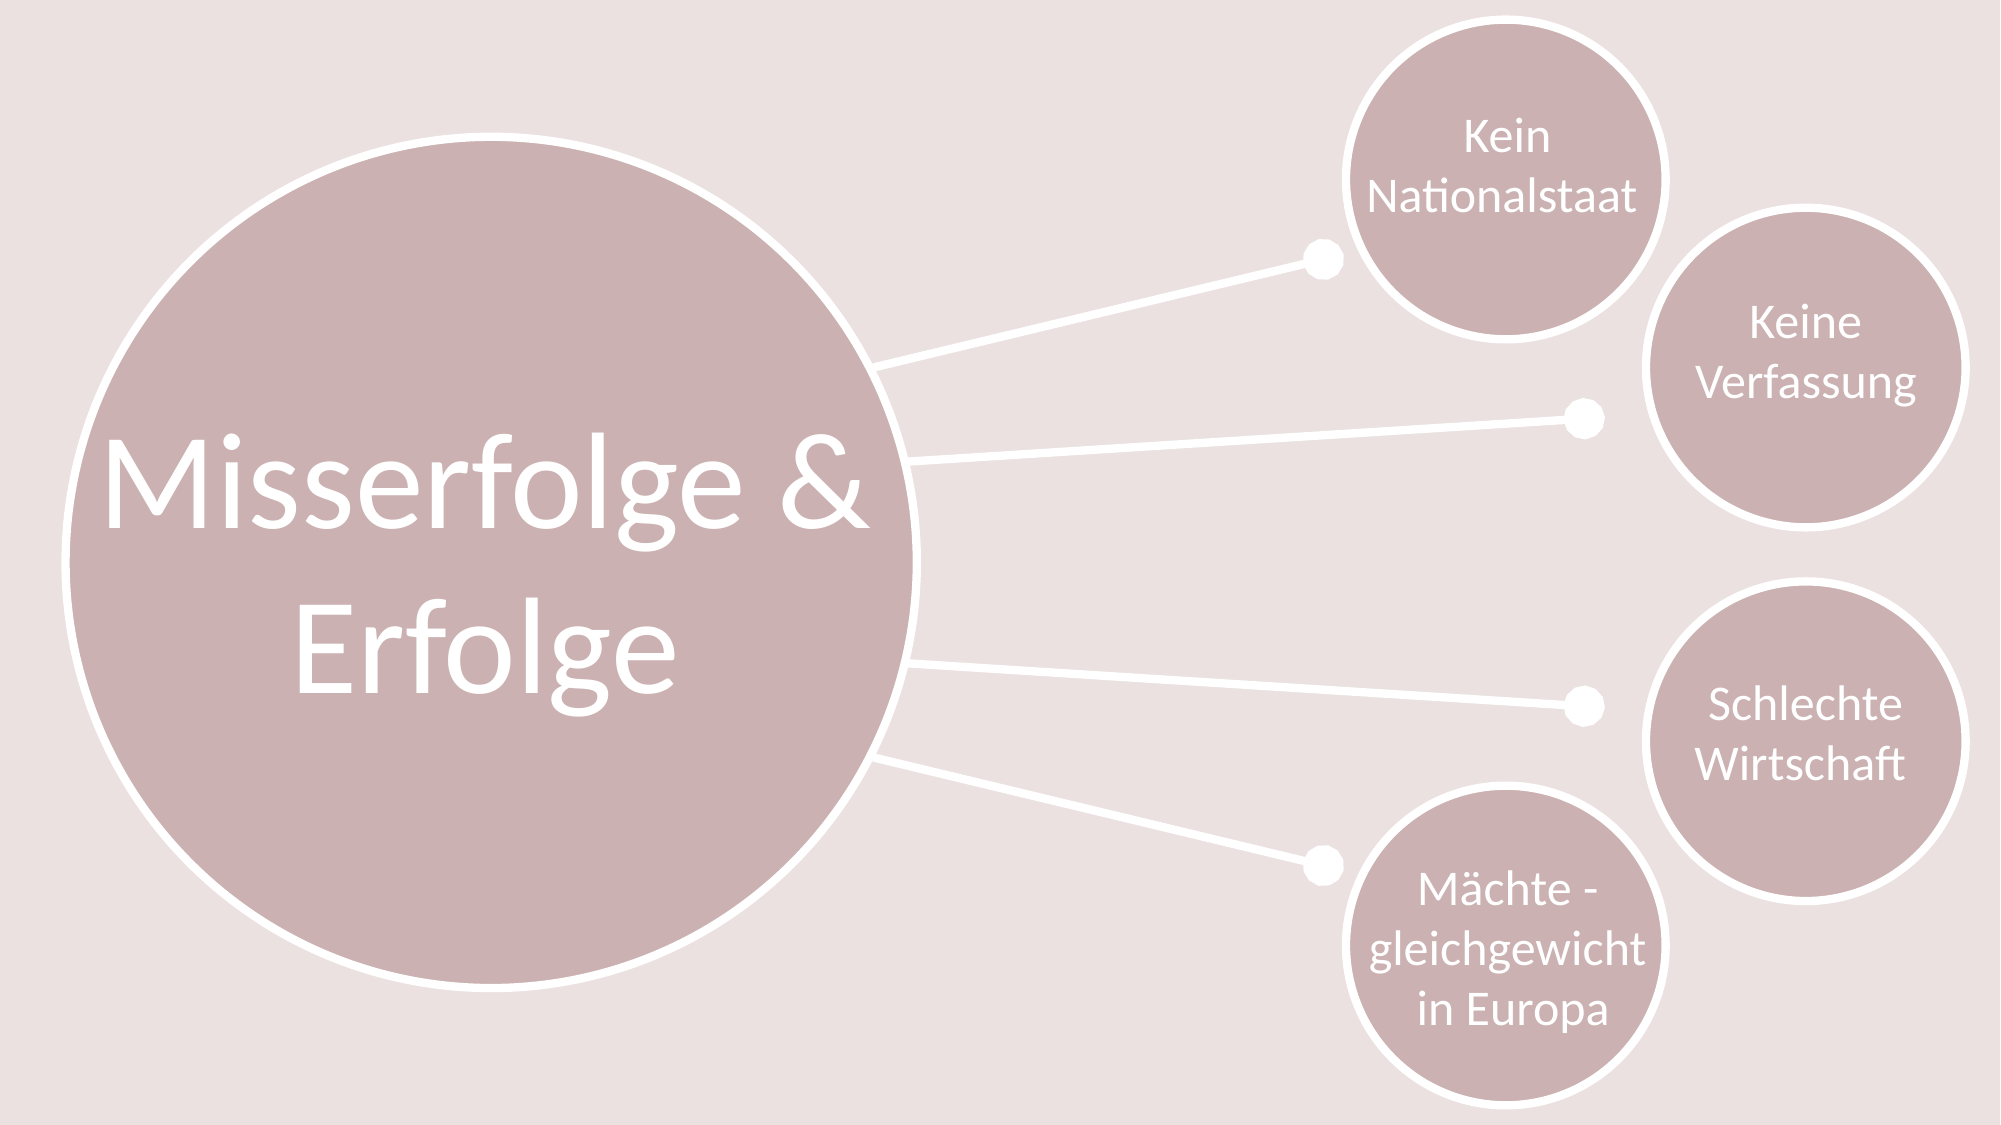

Kein Nationalstaat

Keine Verfassung
Misserfolge & Erfolge

Schlechte Wirtschaft

Mächte -
gleichgewicht
 in Europa